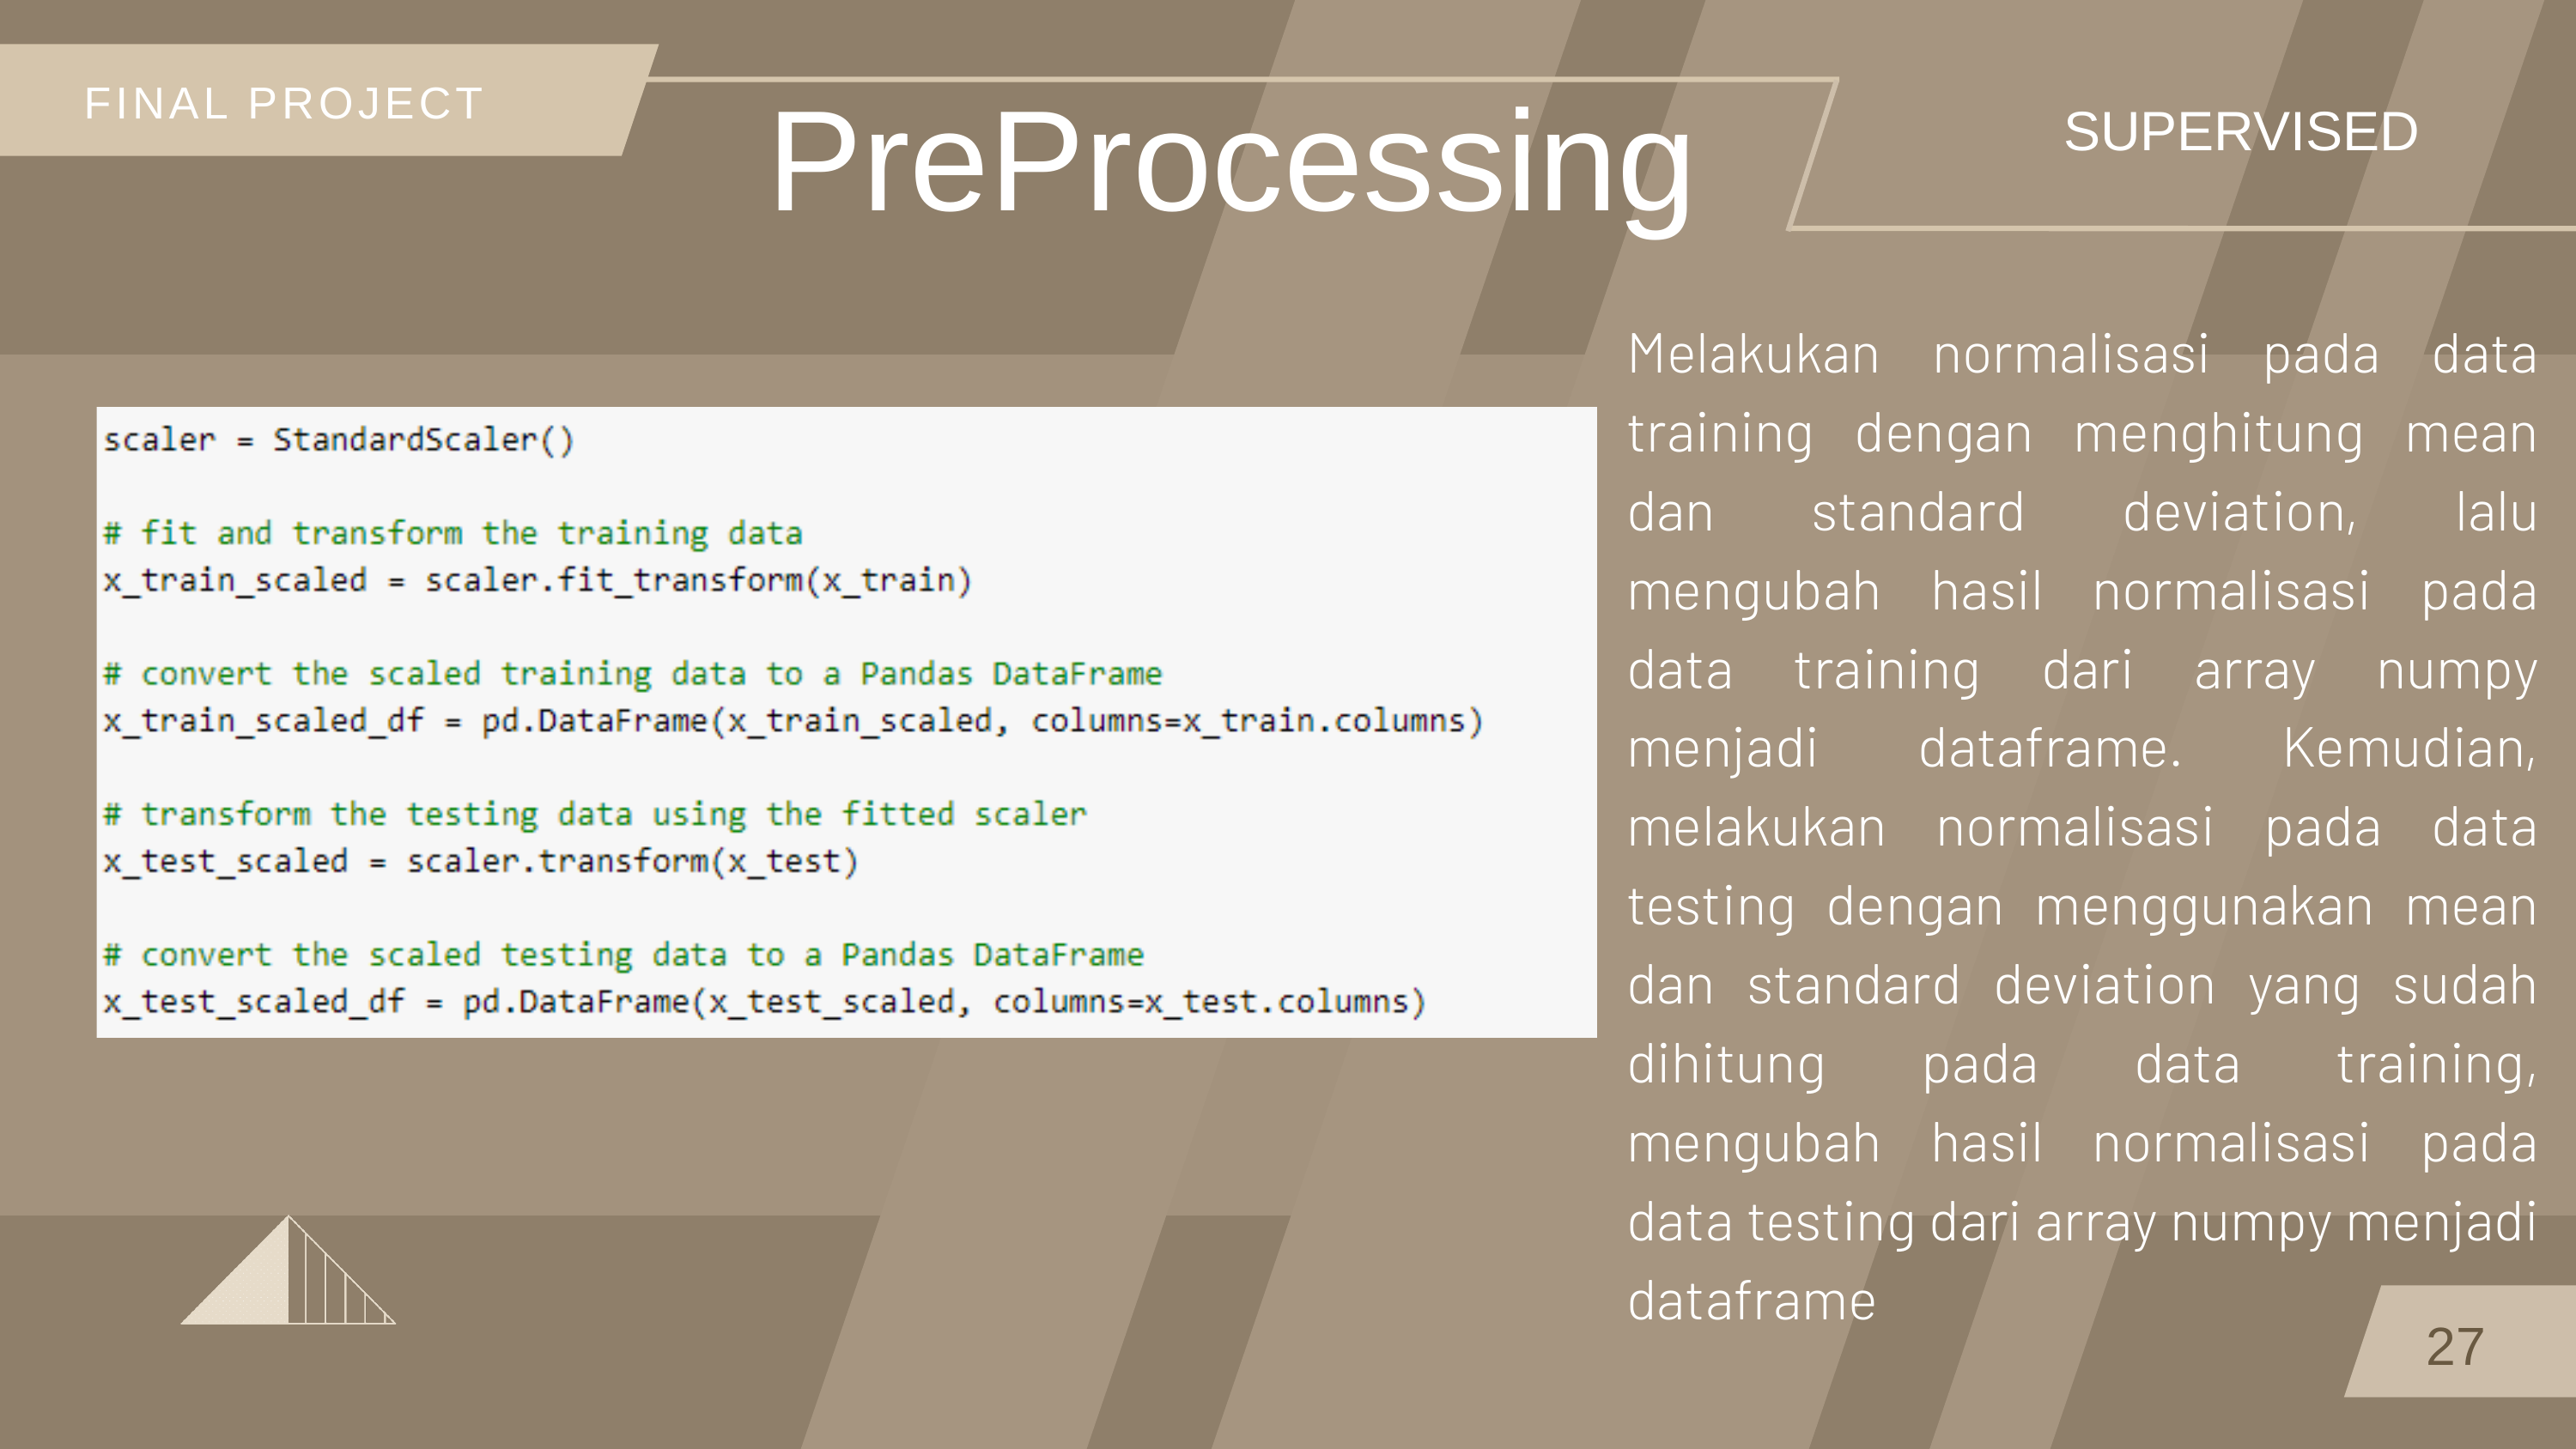

FINAL PROJECT

SUPERVISED
PreProcessing

Melakukan normalisasi pada data training dengan menghitung mean dan standard deviation, lalu mengubah hasil normalisasi pada data training dari array numpy menjadi dataframe. Kemudian, melakukan normalisasi pada data testing dengan menggunakan mean dan standard deviation yang sudah dihitung pada data training, mengubah hasil normalisasi pada data testing dari array numpy menjadi dataframe

27